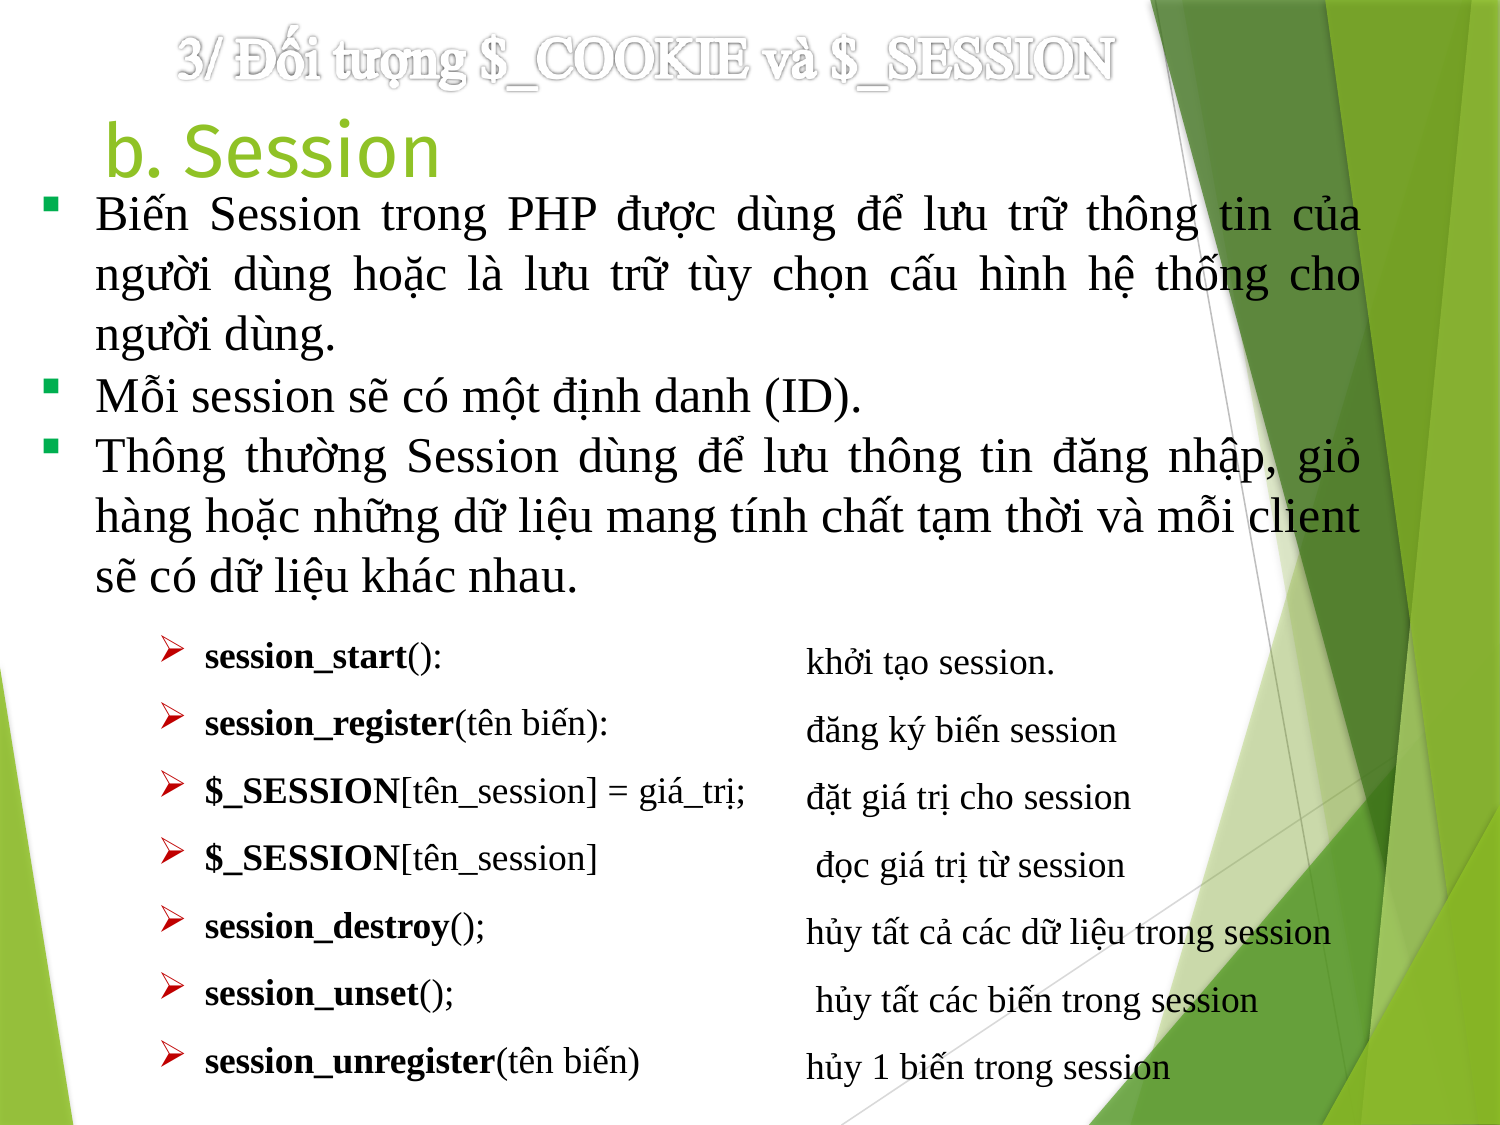

# b. Session
Biến Session trong PHP được dùng để lưu trữ thông tin của người dùng hoặc là lưu trữ tùy chọn cấu hình hệ thống cho người dùng.
Mỗi session sẽ có một định danh (ID).
Thông thường Session dùng để lưu thông tin đăng nhập, giỏ hàng hoặc những dữ liệu mang tính chất tạm thời và mỗi client sẽ có dữ liệu khác nhau.

session_start():
session_register(tên biến):
$_SESSION[tên_session] = giá_trị;
$_SESSION[tên_session]
session_destroy();
session_unset();
session_unregister(tên biến)
khởi tạo session.  đăng ký biến session  đặt giá trị cho session  đọc giá trị từ session
hủy tất cả các dữ liệu trong session  hủy tất các biến trong session
hủy 1 biến trong session